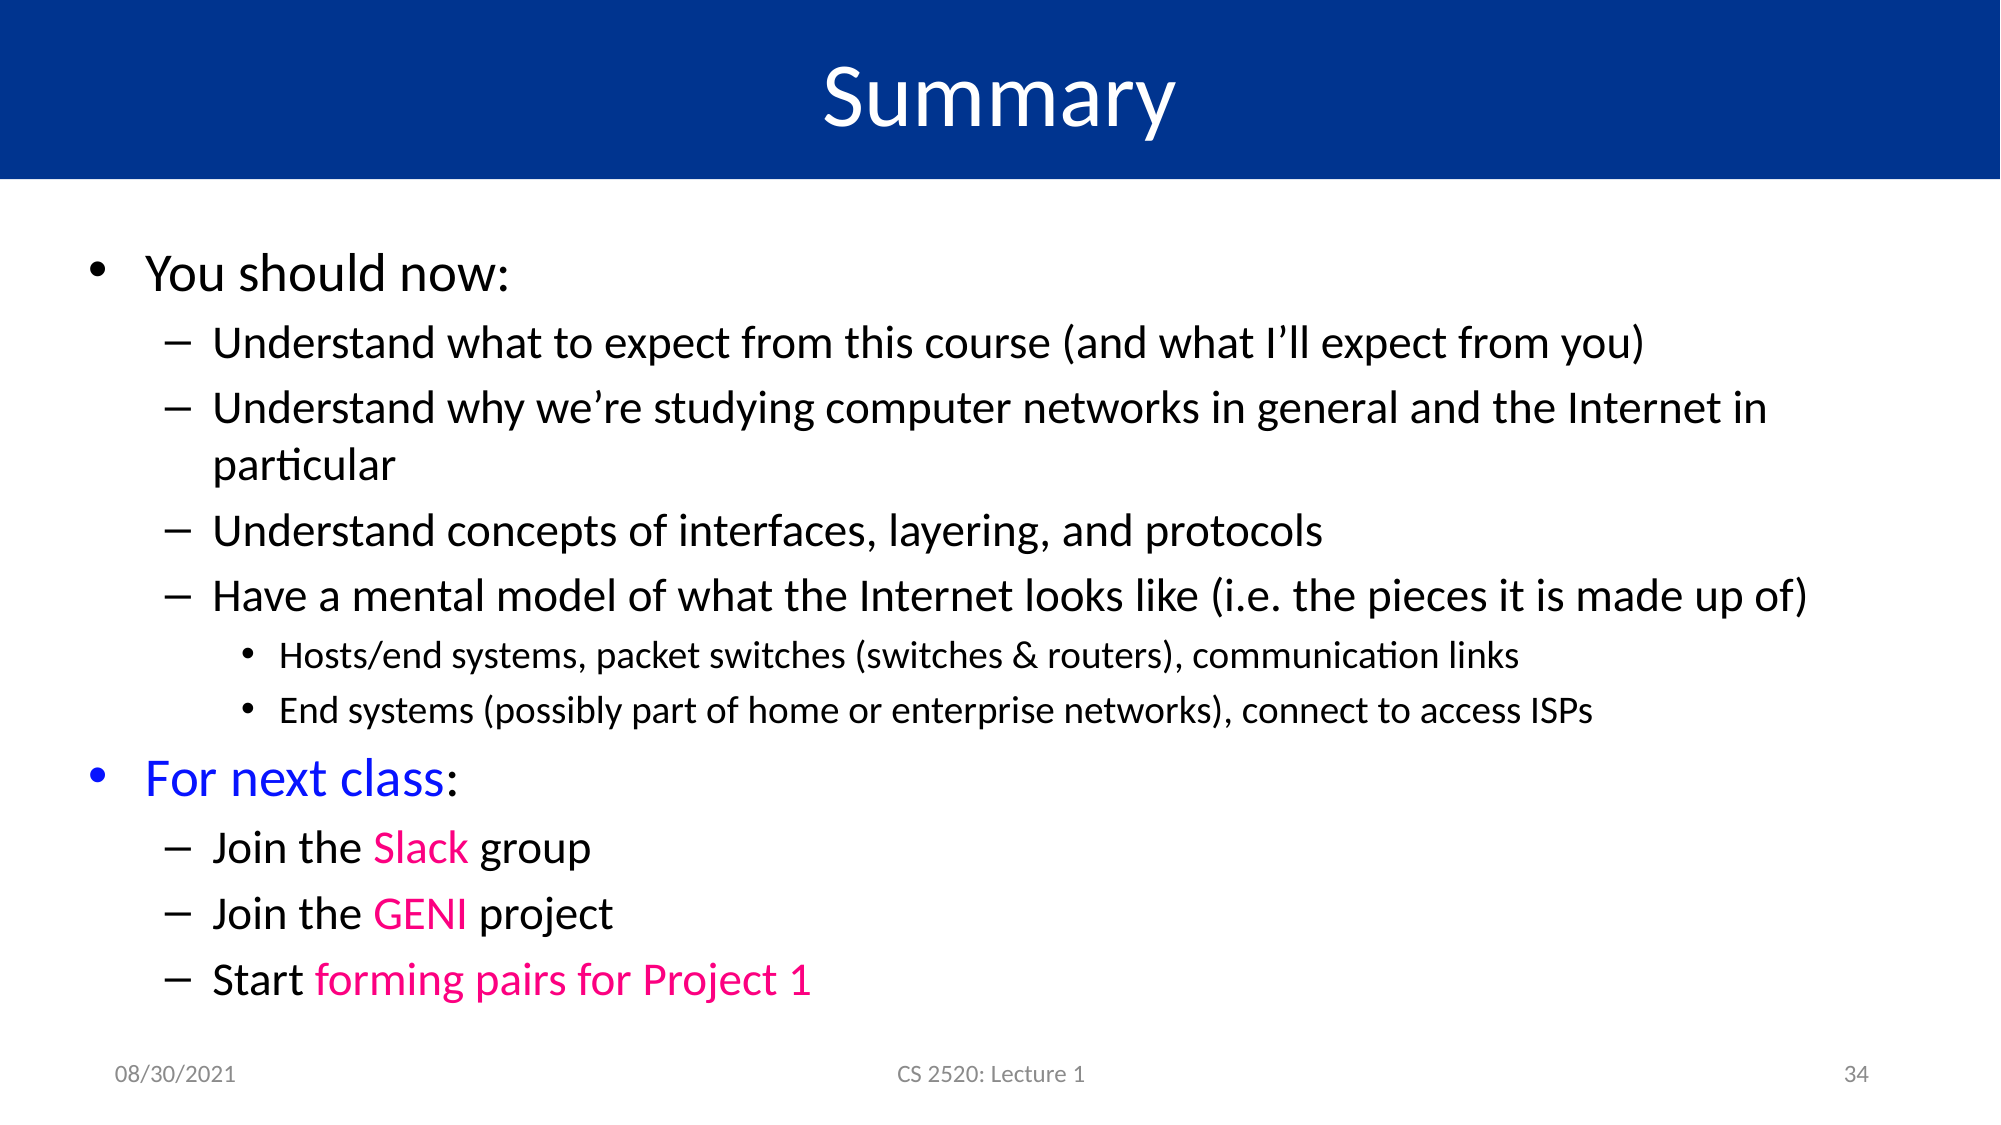

# Summary
You should now:
Understand what to expect from this course (and what I’ll expect from you)
Understand why we’re studying computer networks in general and the Internet in particular
Understand concepts of interfaces, layering, and protocols
Have a mental model of what the Internet looks like (i.e. the pieces it is made up of)
Hosts/end systems, packet switches (switches & routers), communication links
End systems (possibly part of home or enterprise networks), connect to access ISPs
For next class:
Join the Slack group
Join the GENI project
Start forming pairs for Project 1
08/30/2021
CS 2520: Lecture 1
34